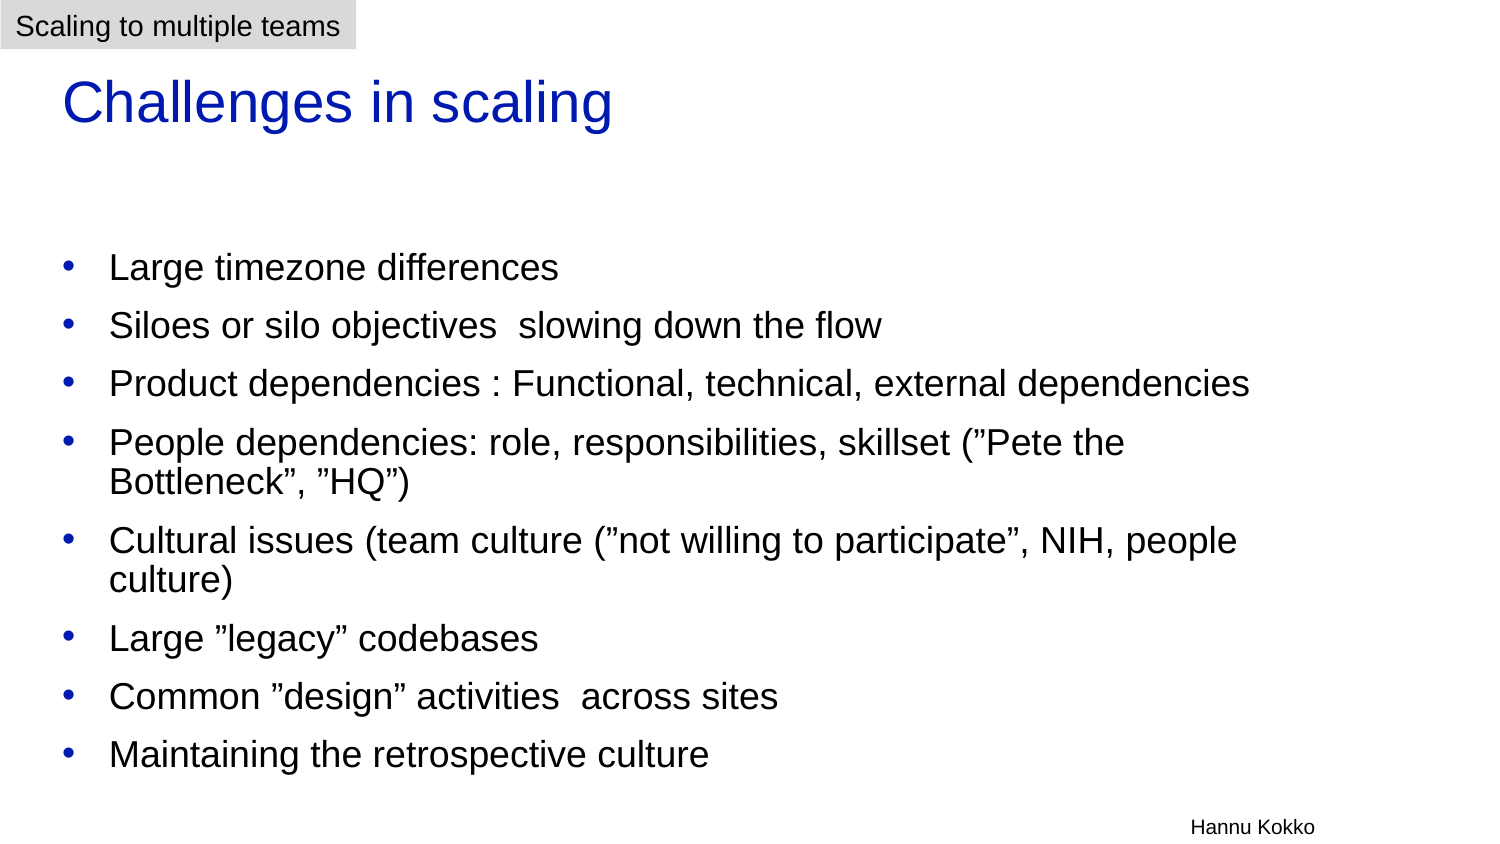

Scaling to multiple teams
# Challenges in scaling

Large timezone differences
Siloes or silo objectives  slowing down the flow
Product dependencies : Functional, technical, external dependencies
People dependencies: role, responsibilities, skillset (”Pete the Bottleneck”, ”HQ”)
Cultural issues (team culture (”not willing to participate”, NIH, people culture)
Large ”legacy” codebases
Common ”design” activities  across sites
Maintaining the retrospective culture

Hannu Kokko